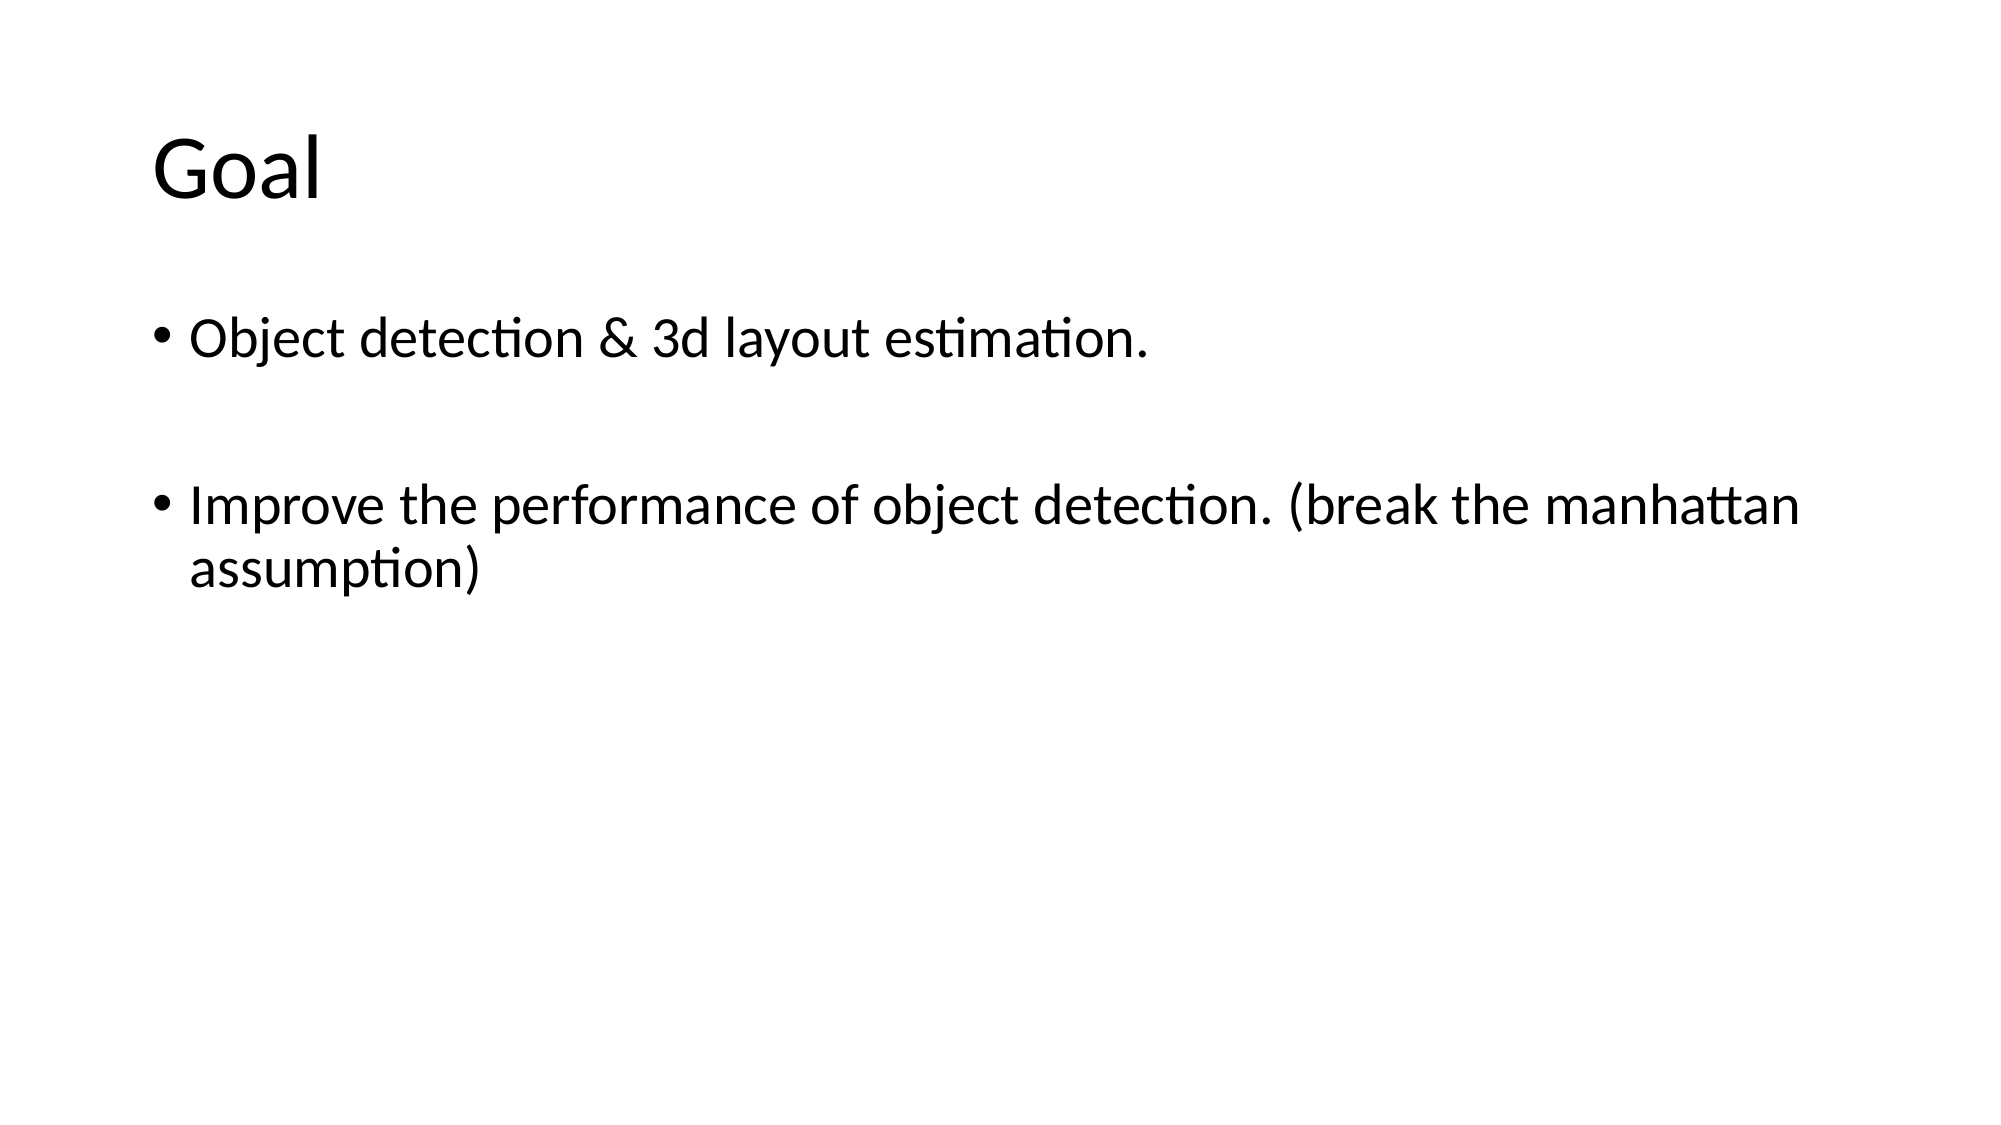

# Goal
Object detection & 3d layout estimation.

Improve the performance of object detection. (break the manhattan assumption)